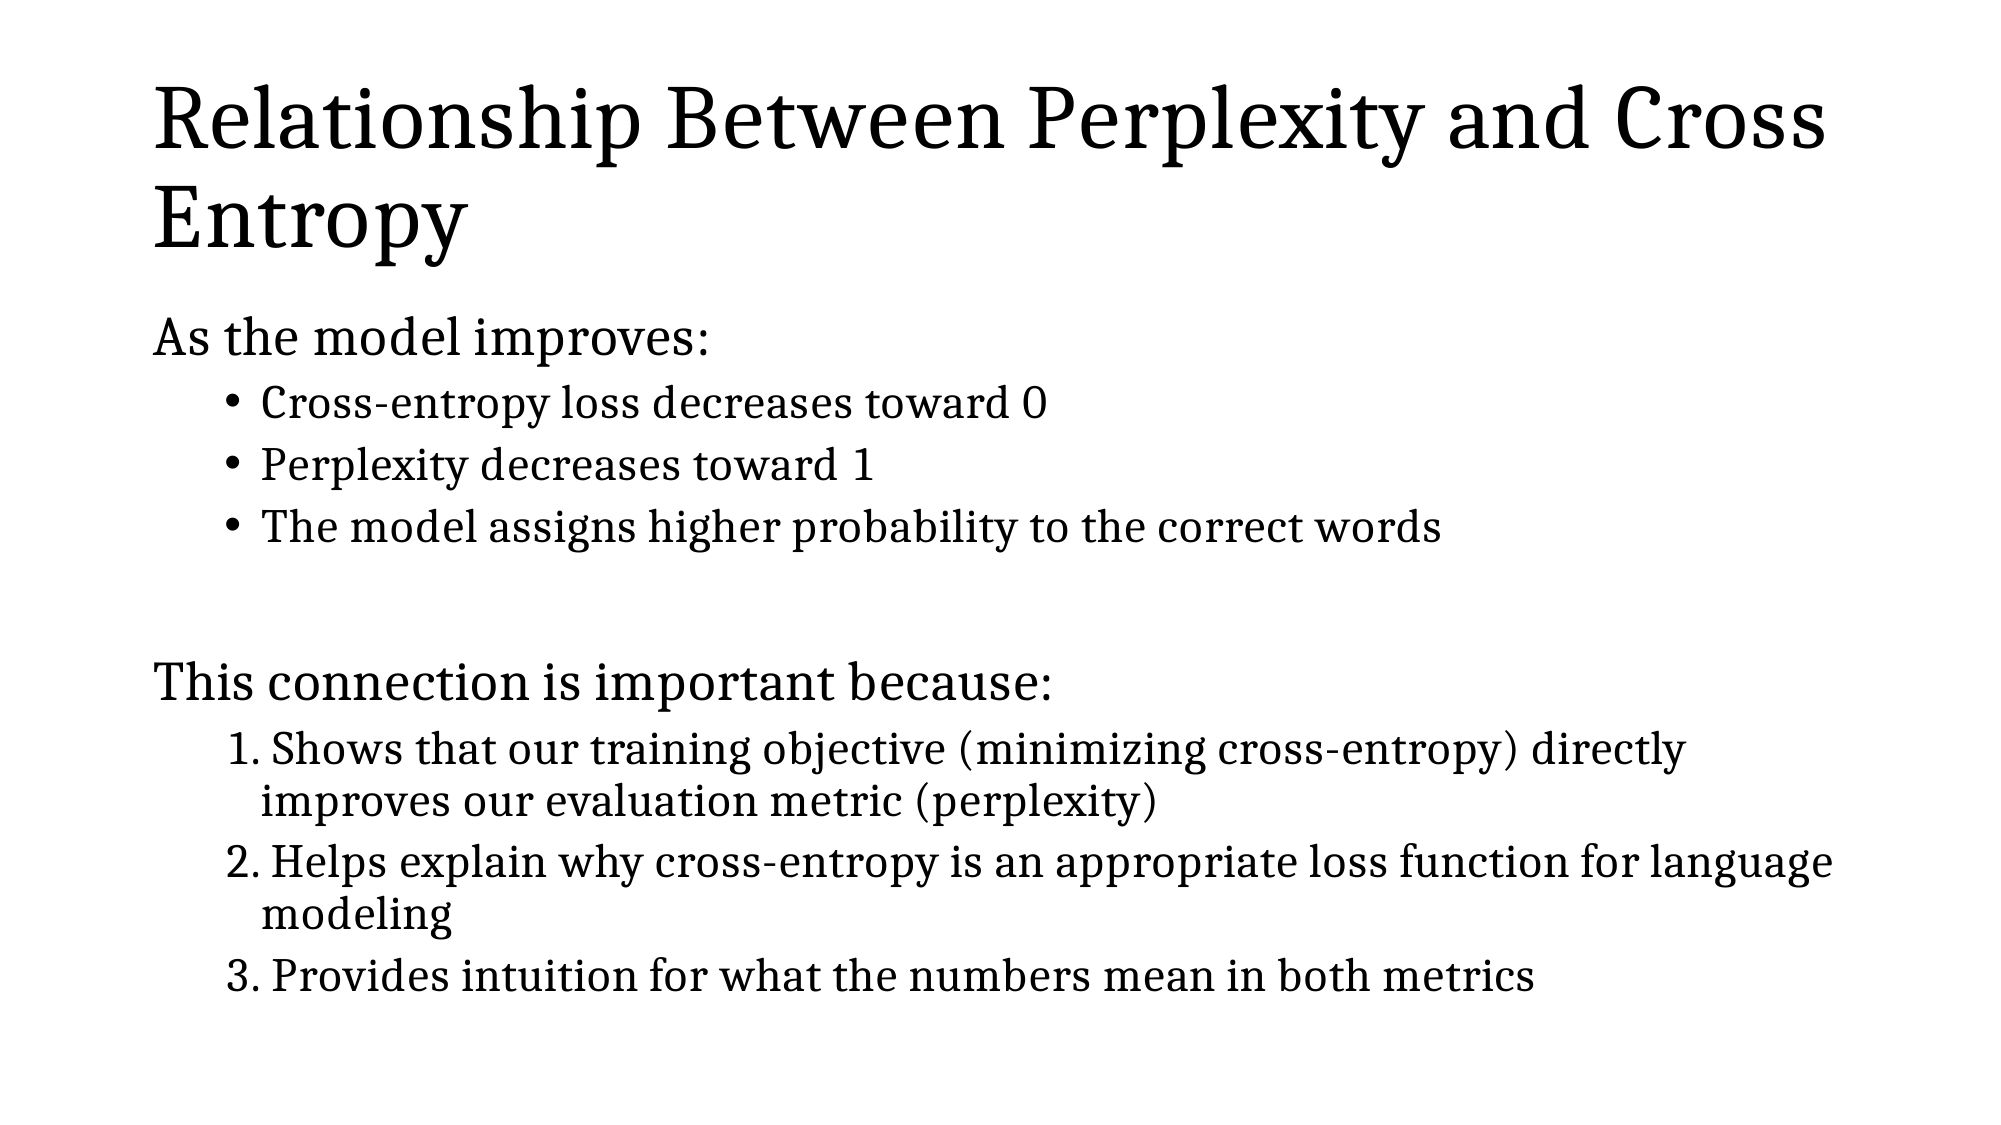

# Relationship Between Perplexity and Cross Entropy
As the model improves:
Cross-entropy loss decreases toward 0
Perplexity decreases toward 1
The model assigns higher probability to the correct words

This connection is important because:
 Shows that our training objective (minimizing cross-entropy) directly improves our evaluation metric (perplexity)
 Helps explain why cross-entropy is an appropriate loss function for language modeling
 Provides intuition for what the numbers mean in both metrics